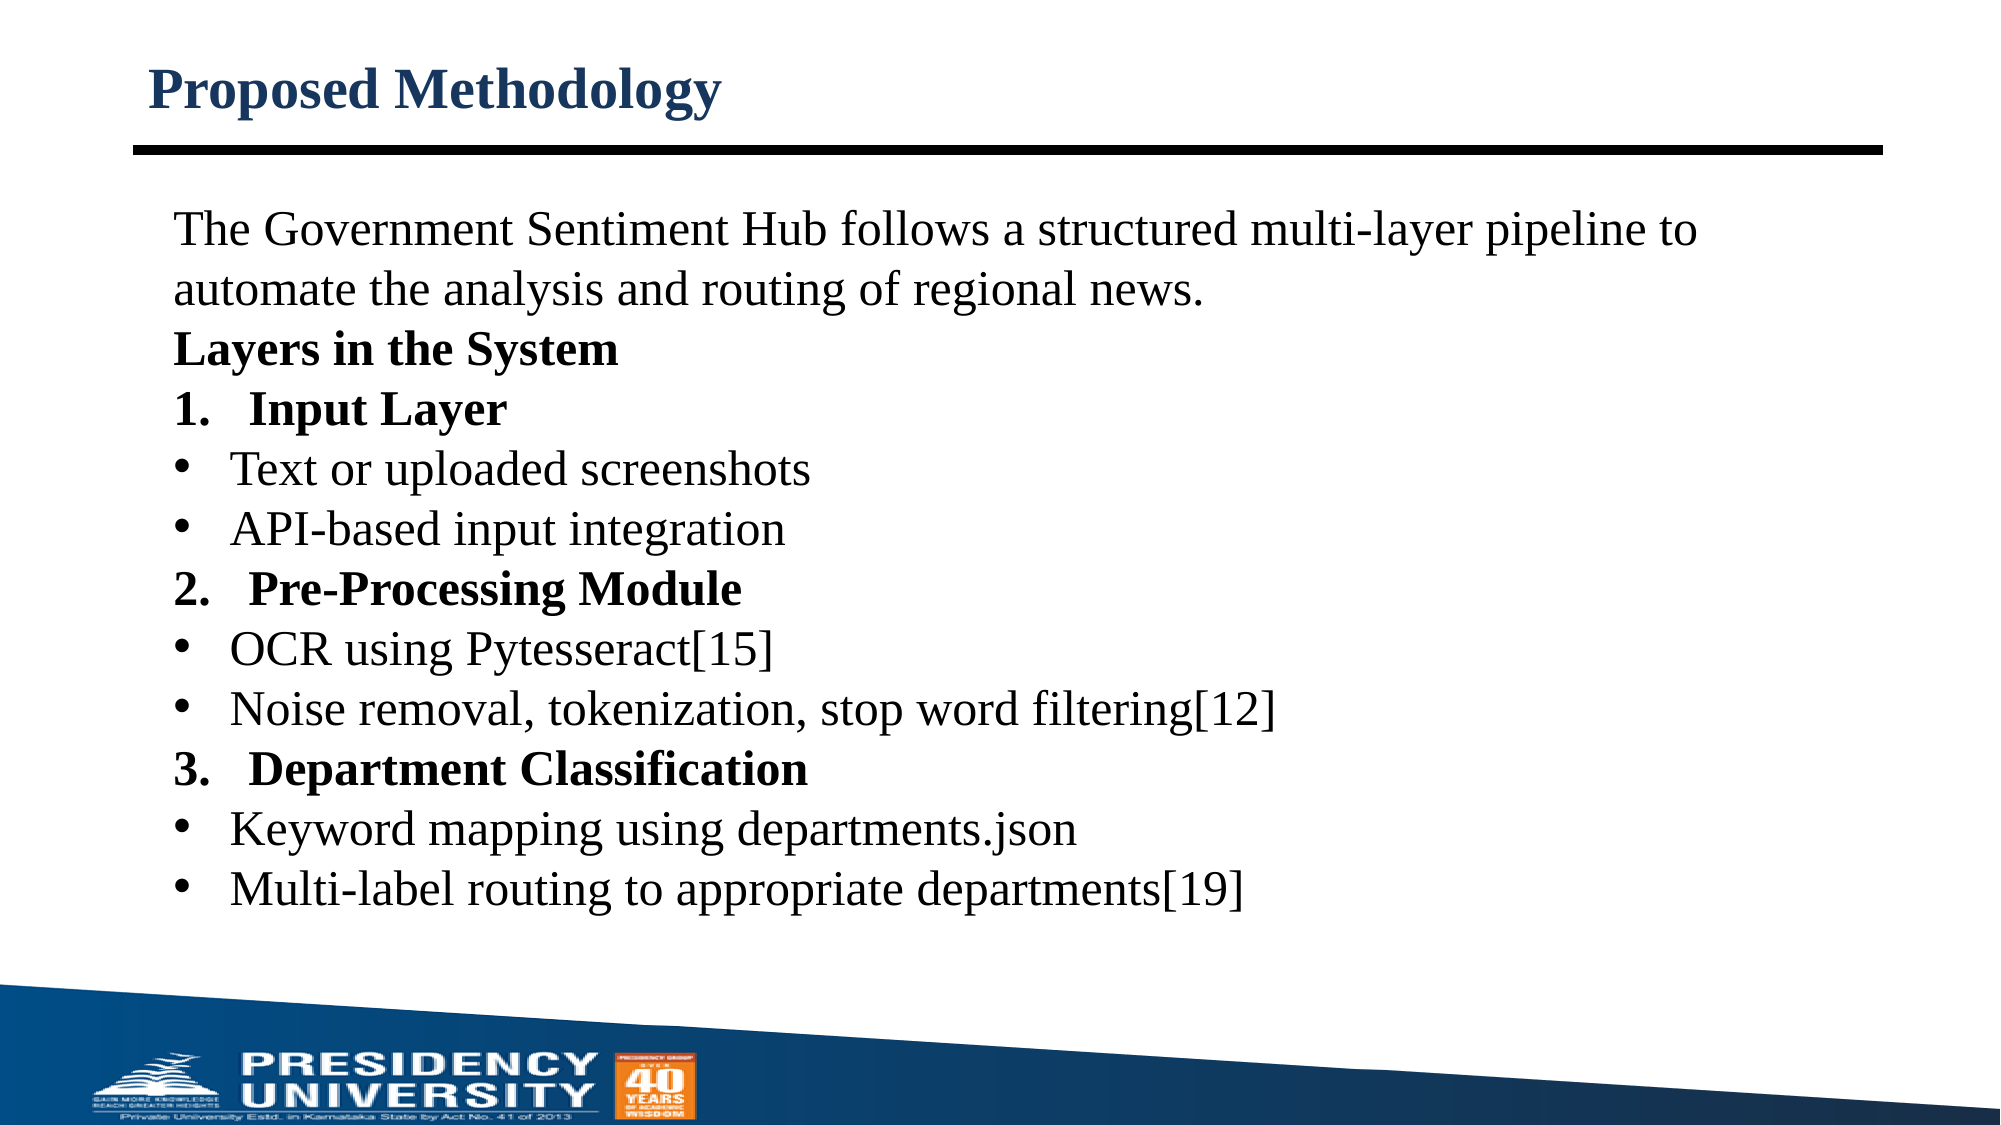

# Proposed Methodology
The Government Sentiment Hub follows a structured multi-layer pipeline to
automate the analysis and routing of regional news.
Layers in the System
Input Layer
Text or uploaded screenshots
API-based input integration
Pre-Processing Module
OCR using Pytesseract[15]
Noise removal, tokenization, stop word filtering[12]
Department Classification
Keyword mapping using departments.json
Multi-label routing to appropriate departments[19]